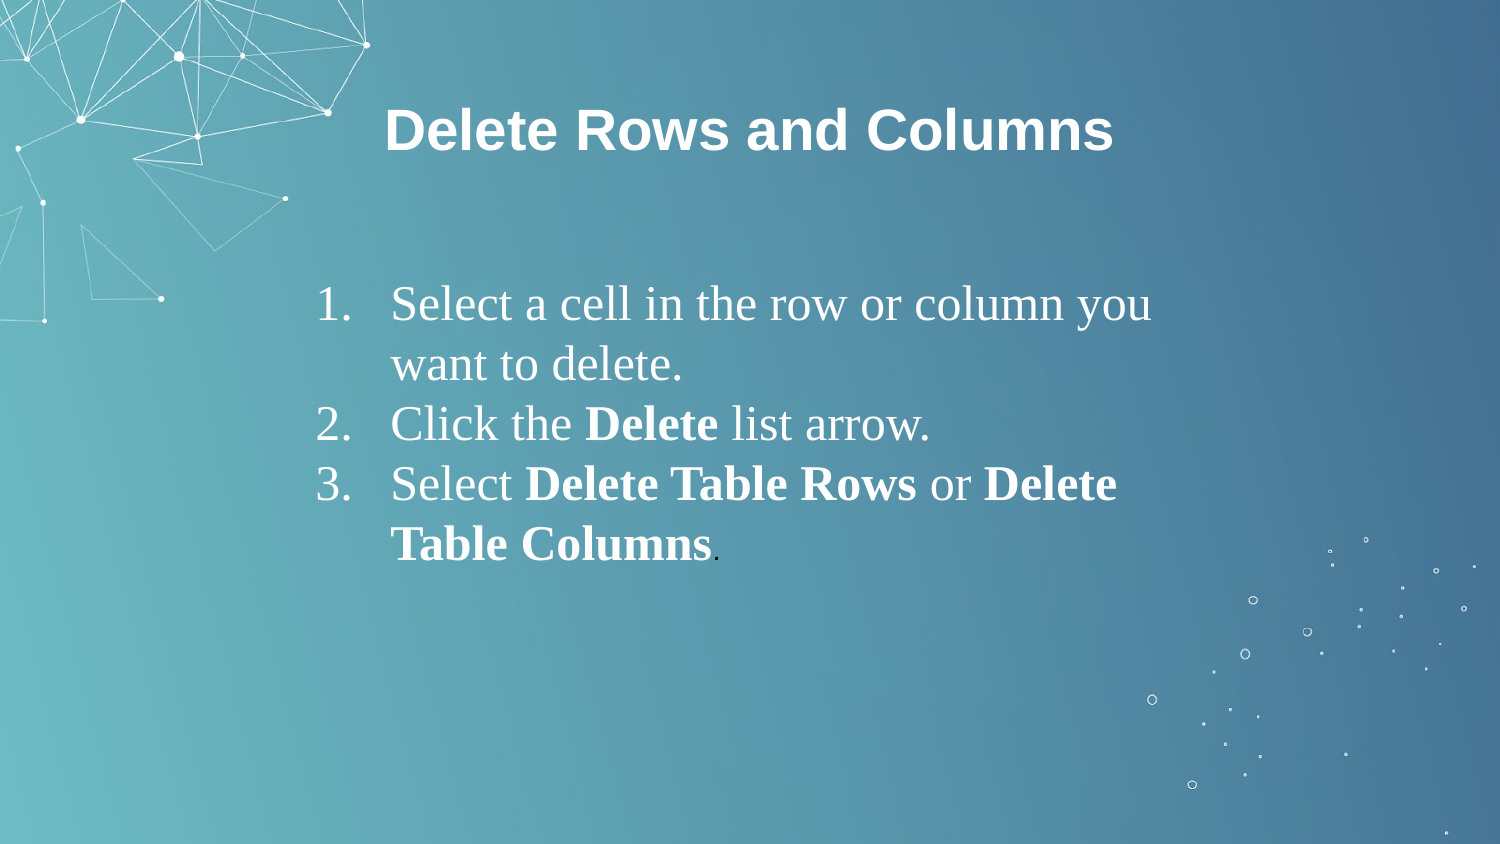

# Delete Rows and Columns
Select a cell in the row or column you want to delete.
Click the Delete list arrow.
Select Delete Table Rows or Delete Table Columns.